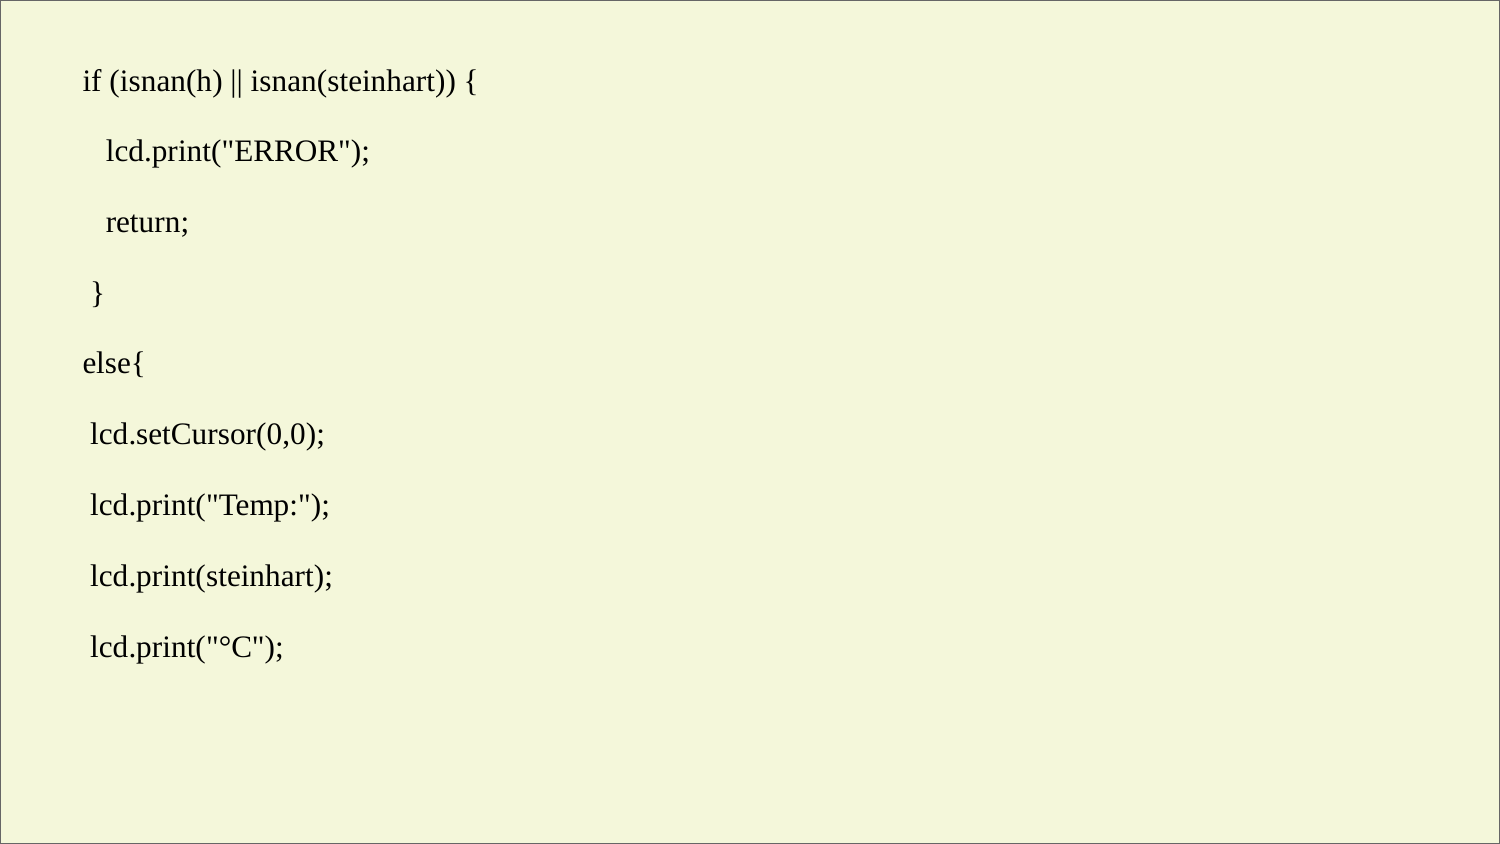

if (isnan(h) || isnan(steinhart)) {
    lcd.print("ERROR");
    return;
  }
 else{
  lcd.setCursor(0,0);
  lcd.print("Temp:");
  lcd.print(steinhart);
  lcd.print("°C");